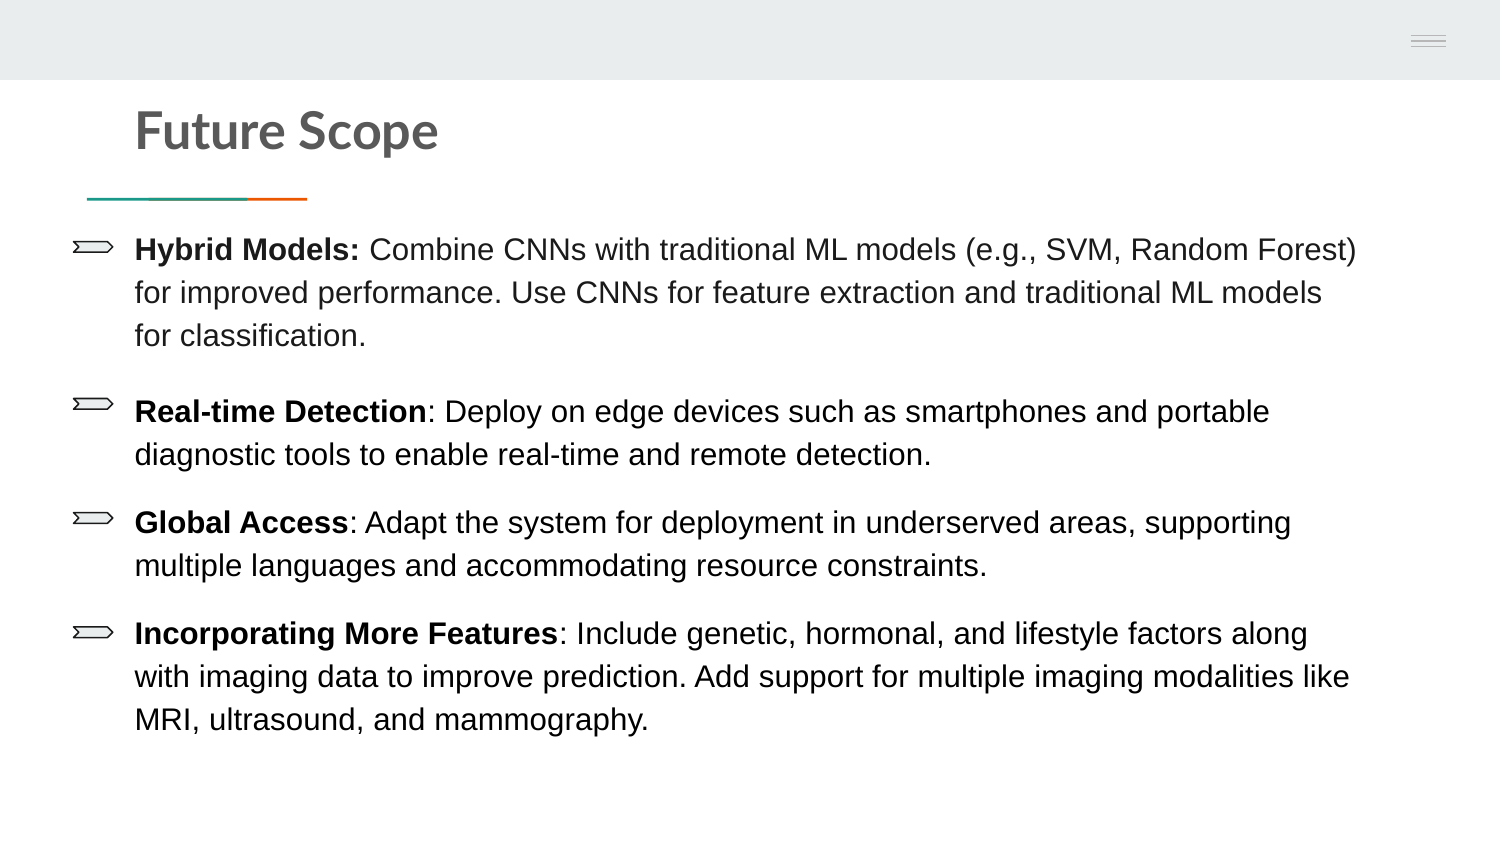

# Future Scope
Hybrid Models: Combine CNNs with traditional ML models (e.g., SVM, Random Forest) for improved performance. Use CNNs for feature extraction and traditional ML models for classification.
Real-time Detection: Deploy on edge devices such as smartphones and portable diagnostic tools to enable real-time and remote detection.
Global Access: Adapt the system for deployment in underserved areas, supporting multiple languages and accommodating resource constraints.
Incorporating More Features: Include genetic, hormonal, and lifestyle factors along with imaging data to improve prediction. Add support for multiple imaging modalities like MRI, ultrasound, and mammography.